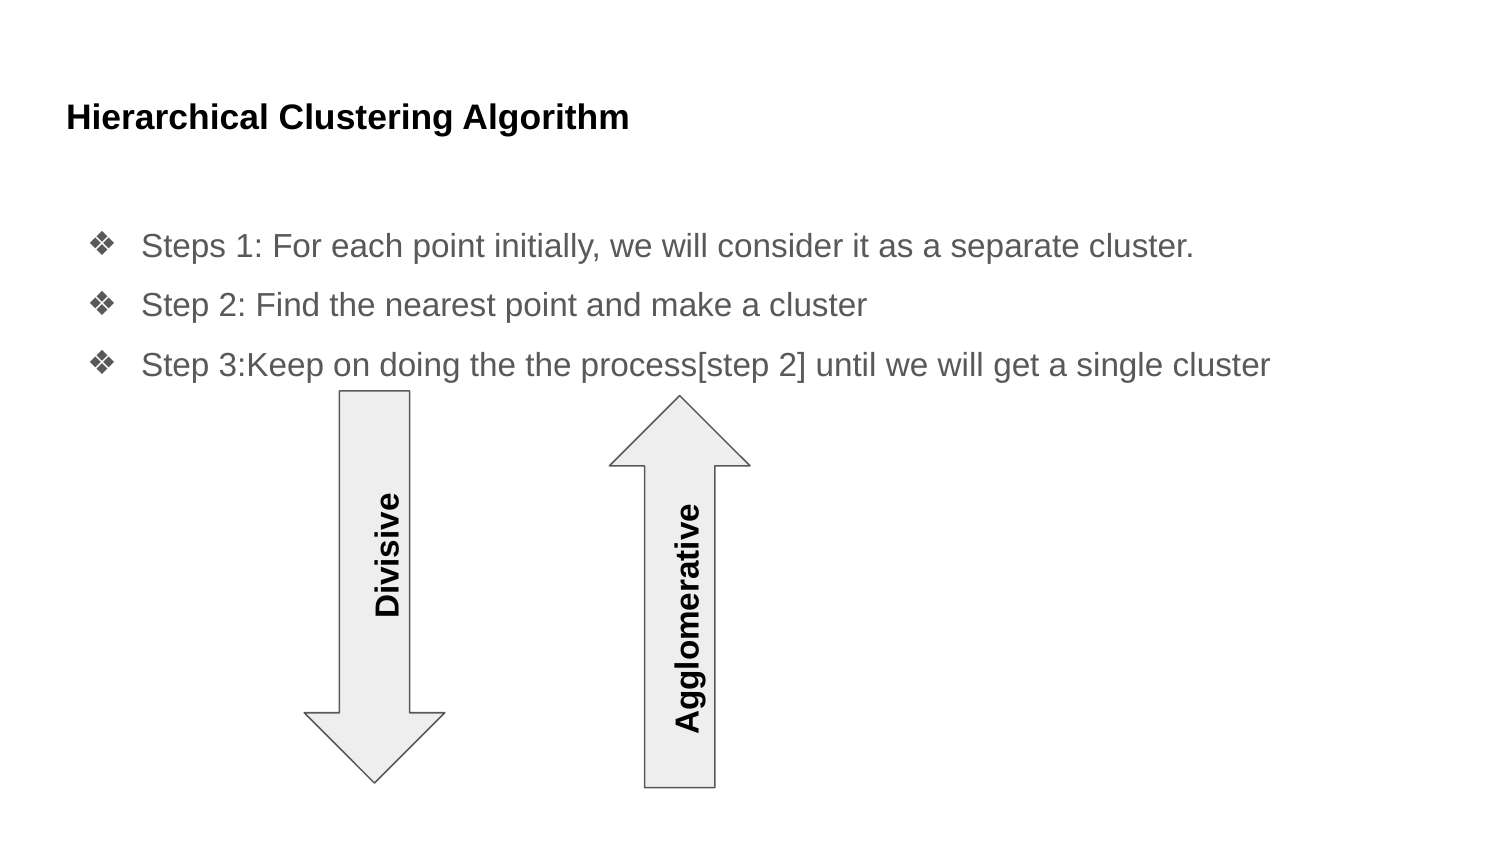

# Hierarchical Clustering Algorithm
Steps 1: For each point initially, we will consider it as a separate cluster.
Step 2: Find the nearest point and make a cluster
Step 3:Keep on doing the the process[step 2] until we will get a single cluster

Divisive
Agglomerative